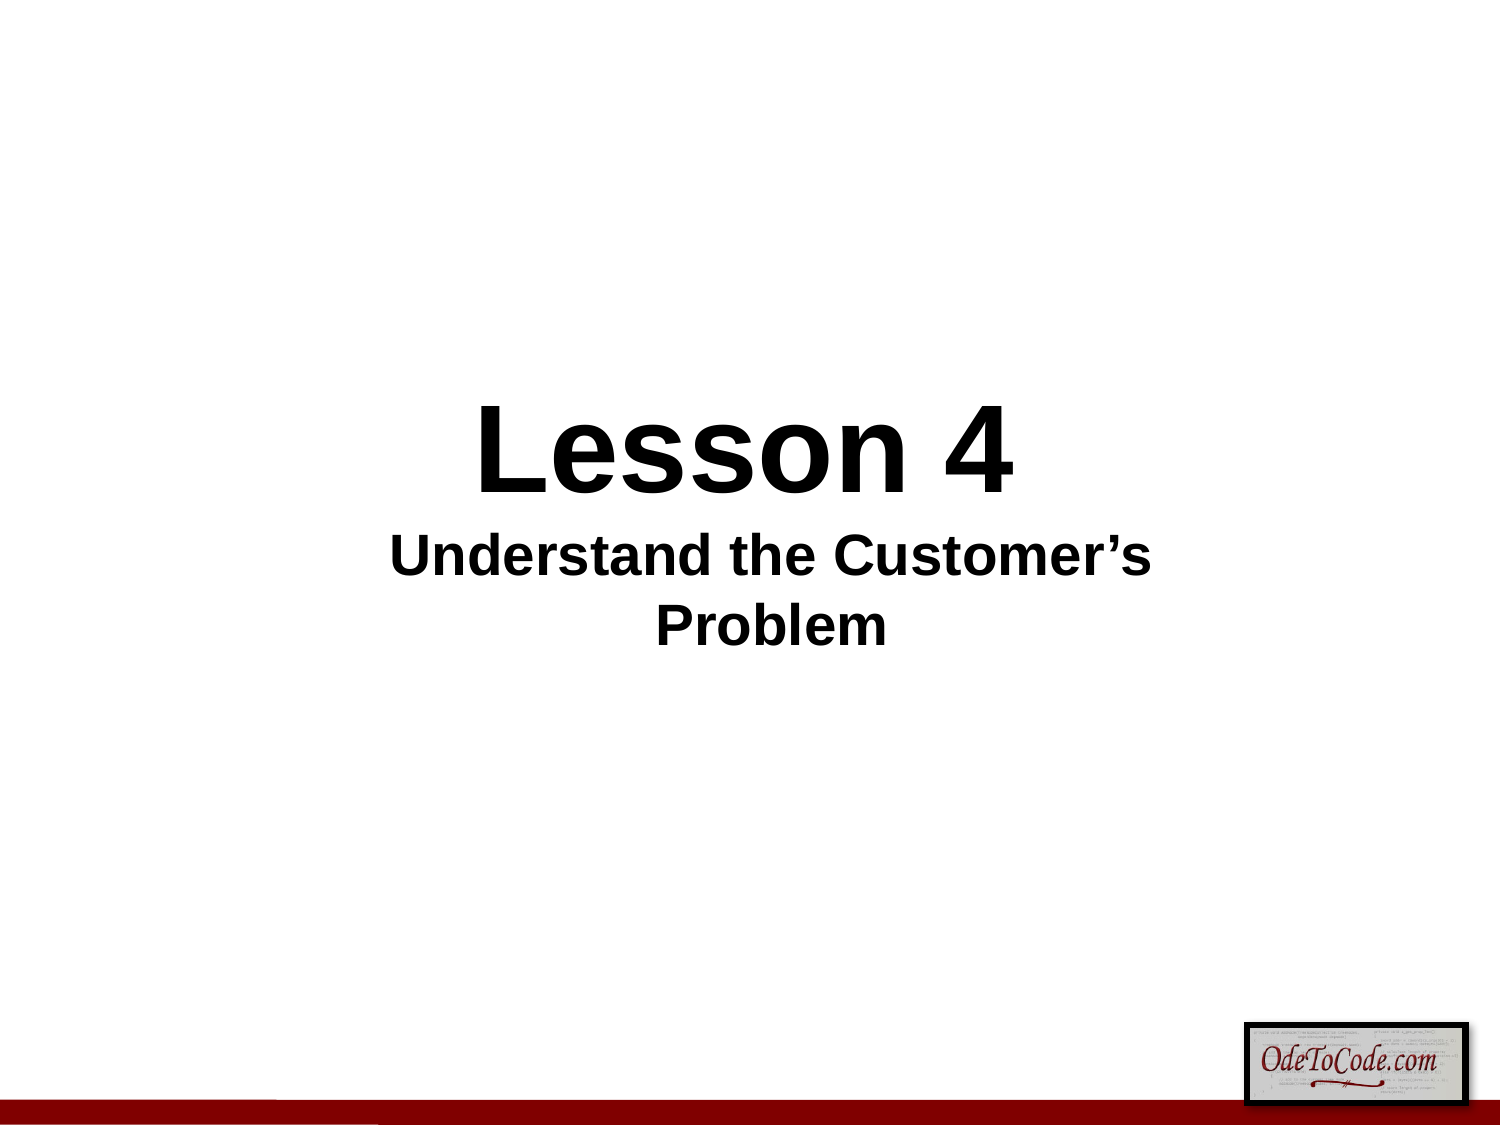

# Lesson 4 Understand the Customer’s Problem